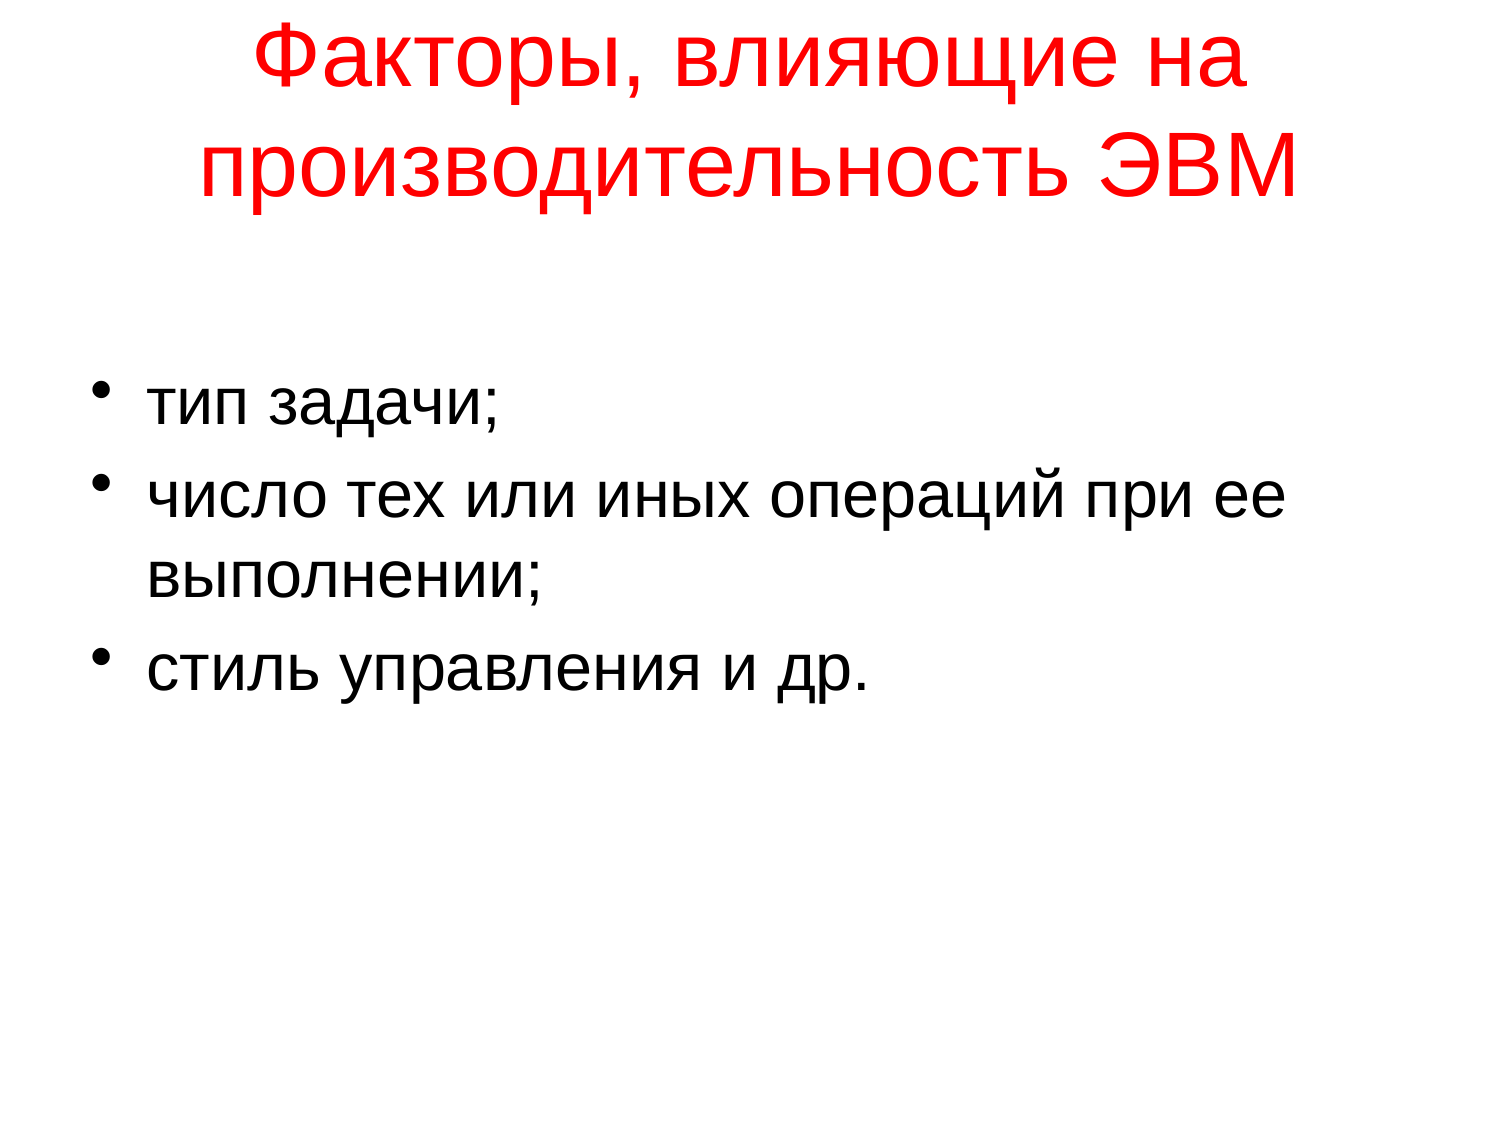

# Факторы, влияющие на производительность ЭВМ
тип задачи;
число тех или иных операций при ее выполнении;
стиль управления и др.